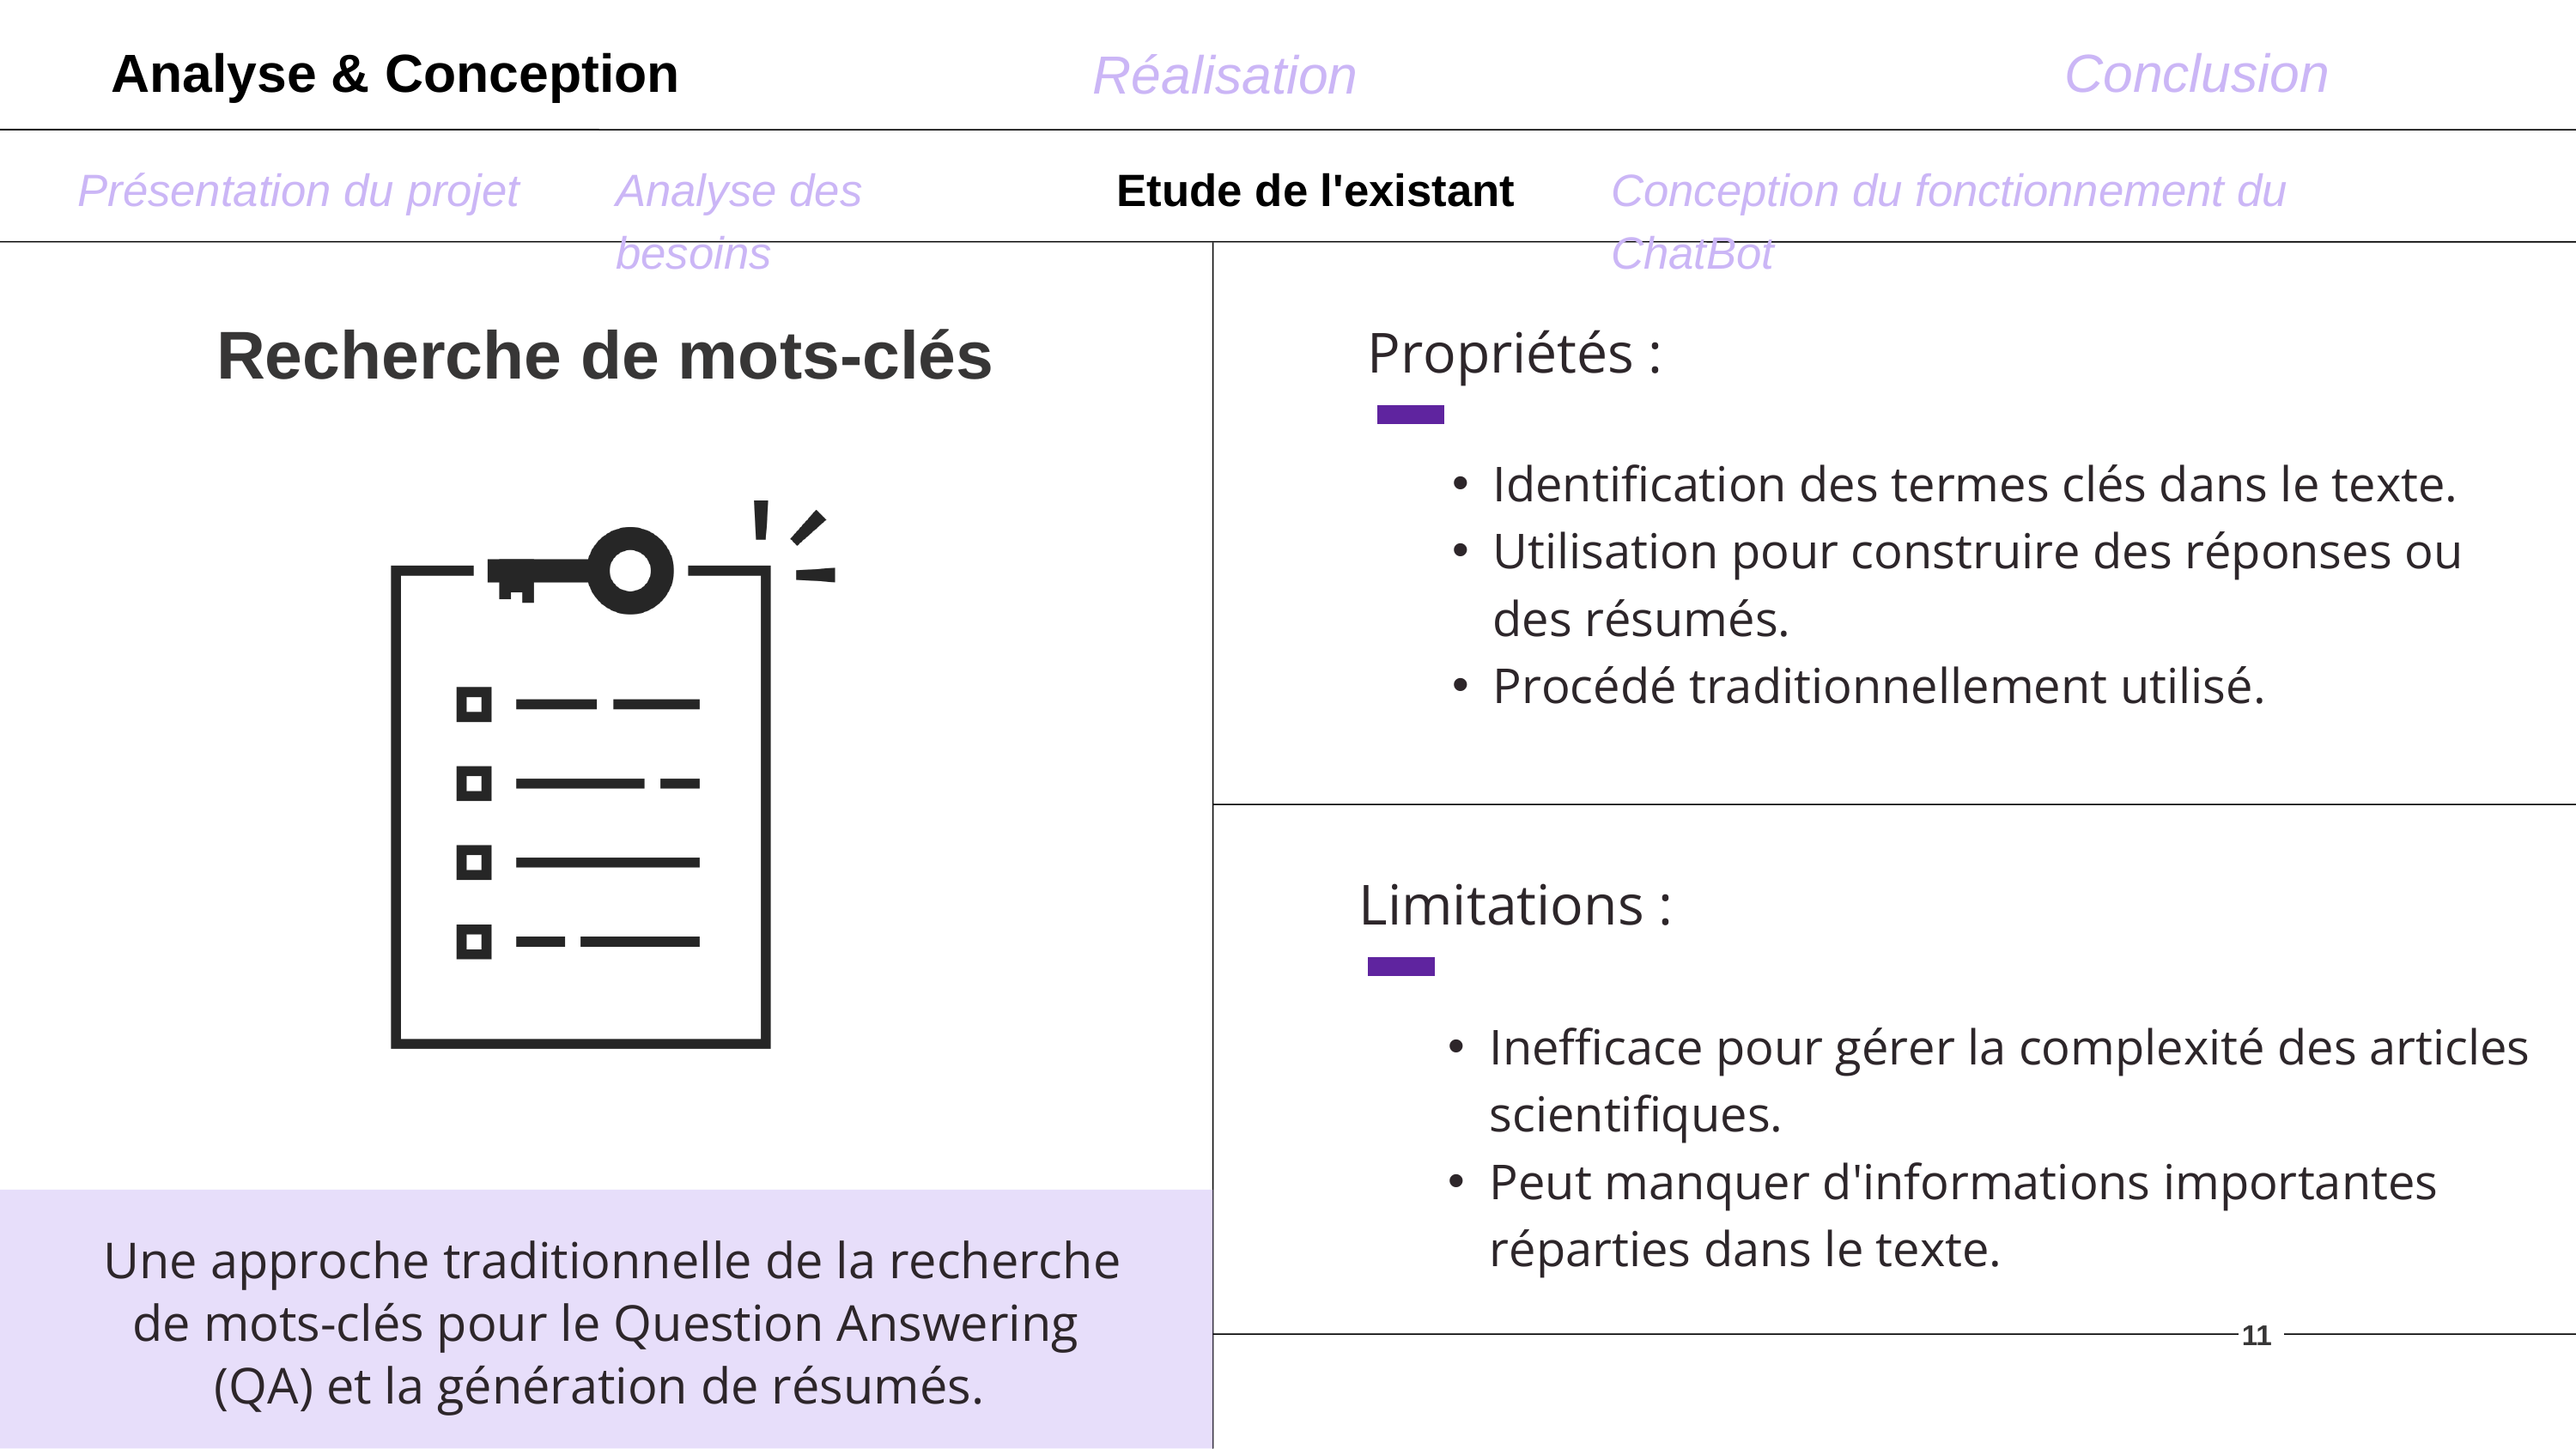

Analyse & Conception
Conclusion
Réalisation

Présentation du projet
Analyse des besoins
Etude de l'existant
Conception du fonctionnement du ChatBot

Recherche de mots-clés
Propriétés :

Identification des termes clés dans le texte.
Utilisation pour construire des réponses ou des résumés.
Procédé traditionnellement utilisé.

Limitations :

Inefficace pour gérer la complexité des articles scientifiques.
Peut manquer d'informations importantes réparties dans le texte.

 Une approche traditionnelle de la recherche de mots-clés pour le Question Answering (QA) et la génération de résumés.
11
10